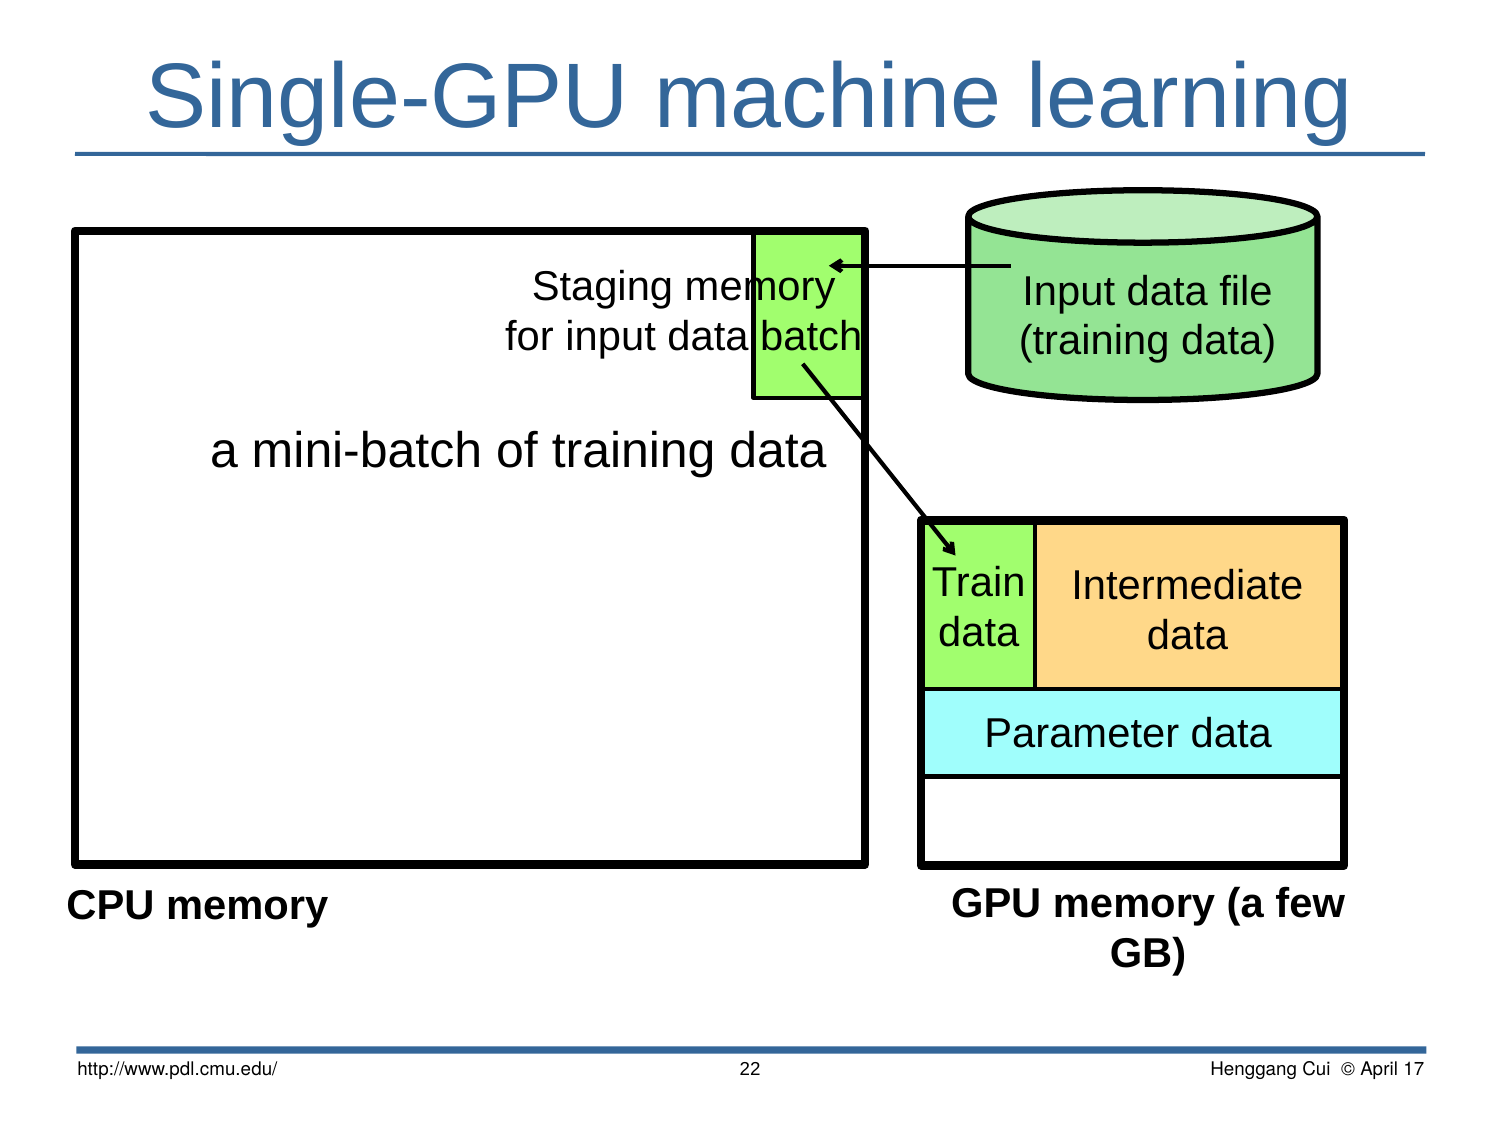

# Single-GPU machine learning

Staging memory
for input data batch
Input data file
(training data)
a mini-batch of training data

Intermediate
data

Train
data

Parameter data
GPU memory (a few GB)
CPU memory
http://www.pdl.cmu.edu/
   Henggang Cui  © April 17
22